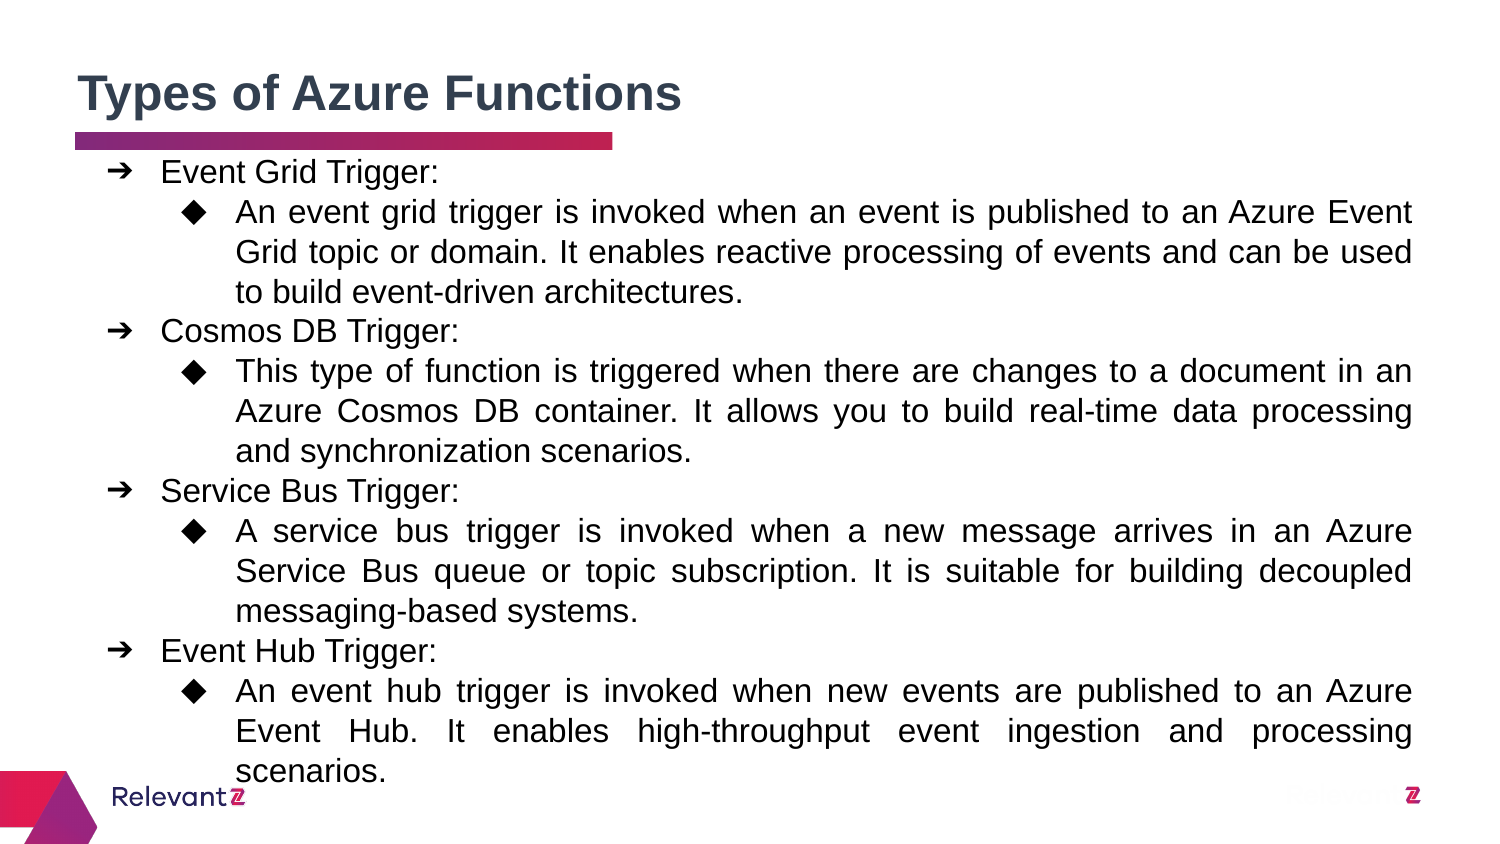

Types of Azure Functions
# Event Grid Trigger:
An event grid trigger is invoked when an event is published to an Azure Event Grid topic or domain. It enables reactive processing of events and can be used to build event-driven architectures.
Cosmos DB Trigger:
This type of function is triggered when there are changes to a document in an Azure Cosmos DB container. It allows you to build real-time data processing and synchronization scenarios.
Service Bus Trigger:
A service bus trigger is invoked when a new message arrives in an Azure Service Bus queue or topic subscription. It is suitable for building decoupled messaging-based systems.
Event Hub Trigger:
An event hub trigger is invoked when new events are published to an Azure Event Hub. It enables high-throughput event ingestion and processing scenarios.